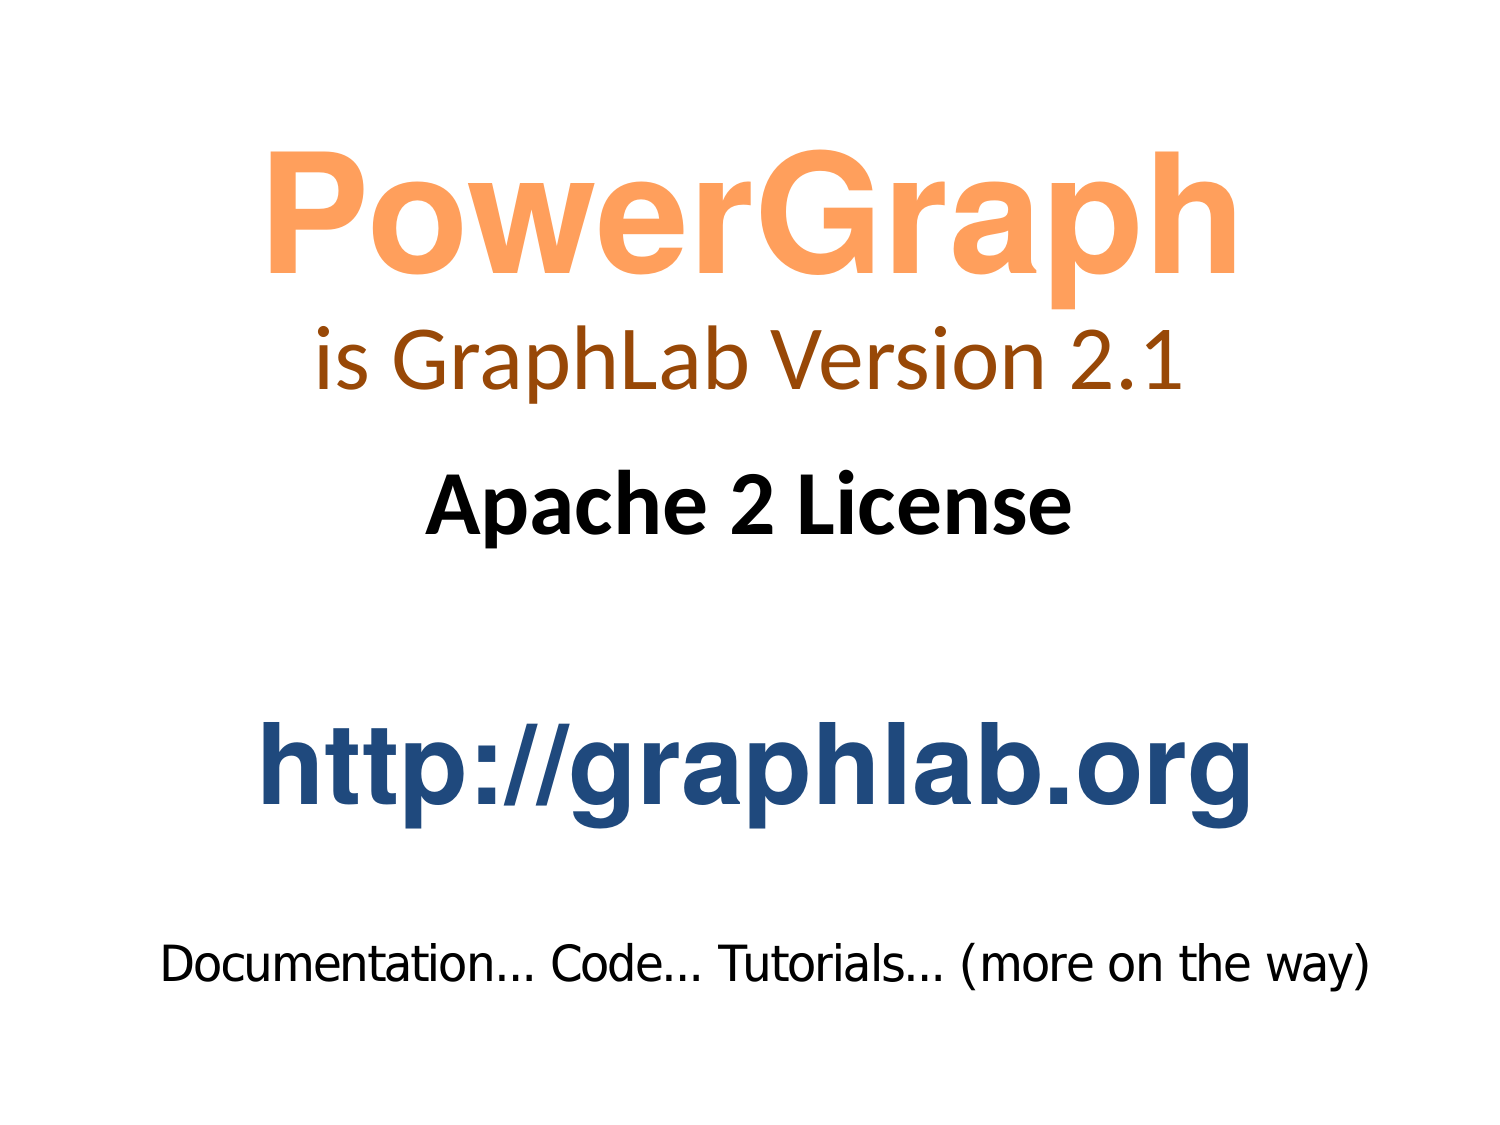

PowerGraph
# is GraphLab Version 2.1 Apache 2 License
http://graphlab.org
Documentation… Code… Tutorials… (more on the way)